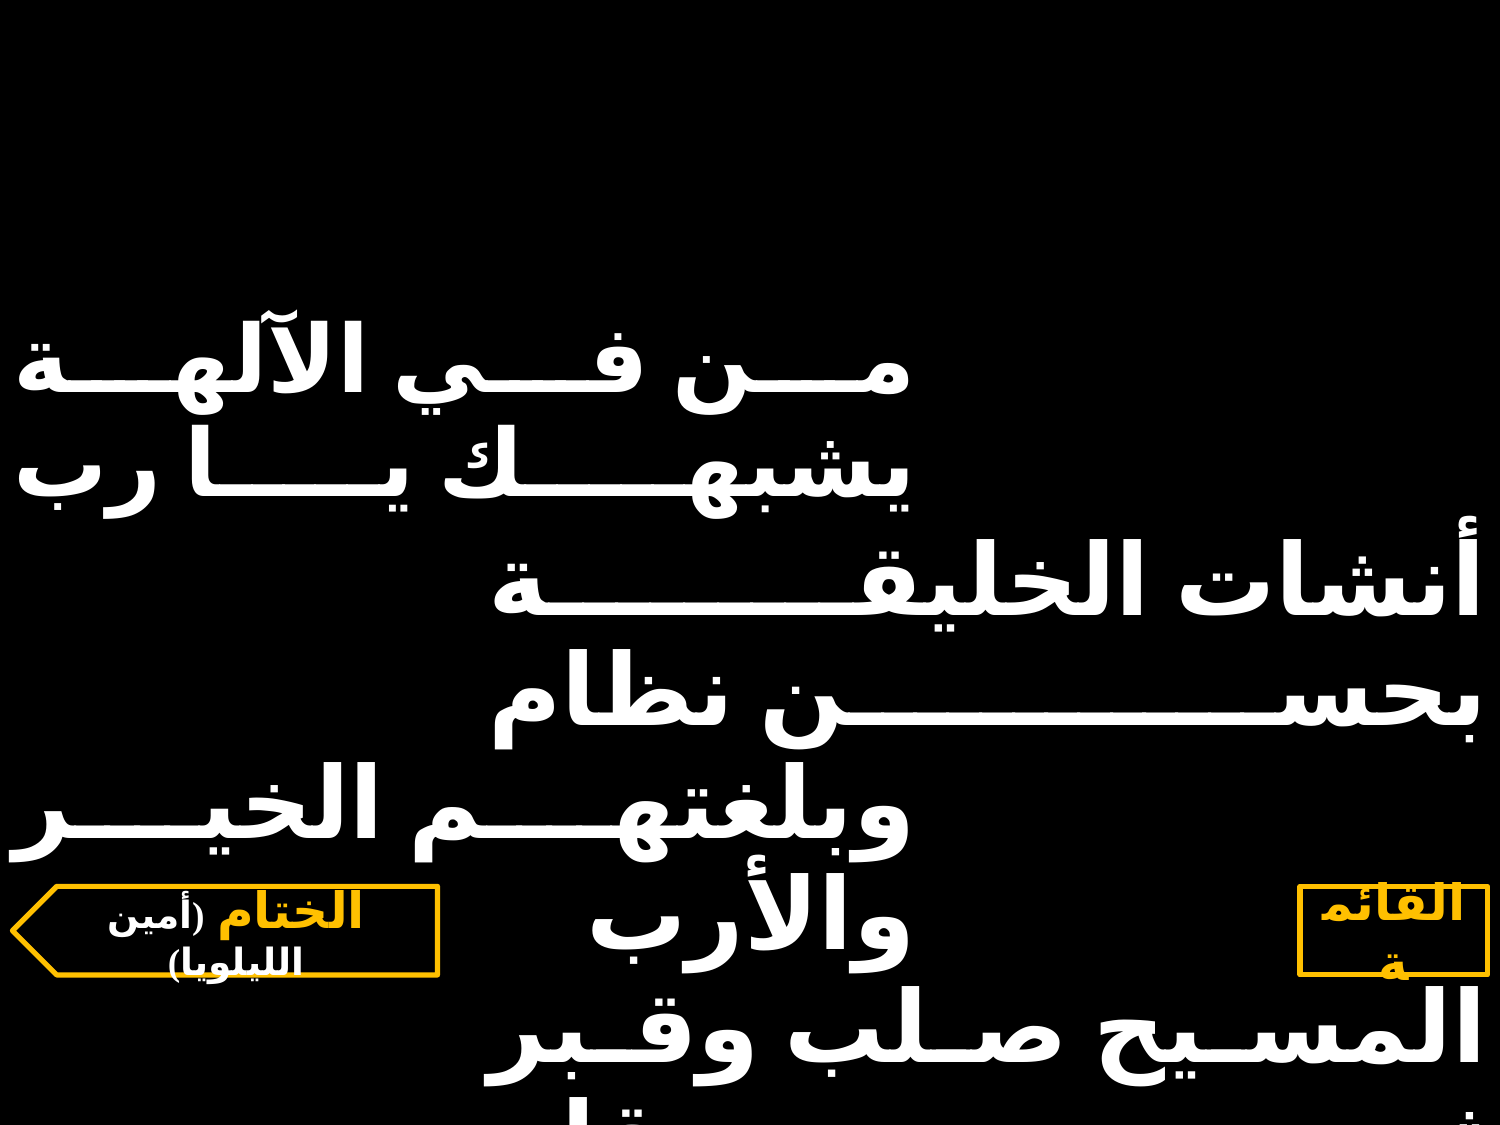

| من في الآلهة يشبهك يا رب |  |  |
| --- | --- | --- |
|  | أنشات الخليقة بحسن نظام |  |
| وبلغتهم الخير والأرب |  |  |
|  | المسيح صلب وقبر ثم قام |  |
الختام (أمين الليلويا)
القائمة